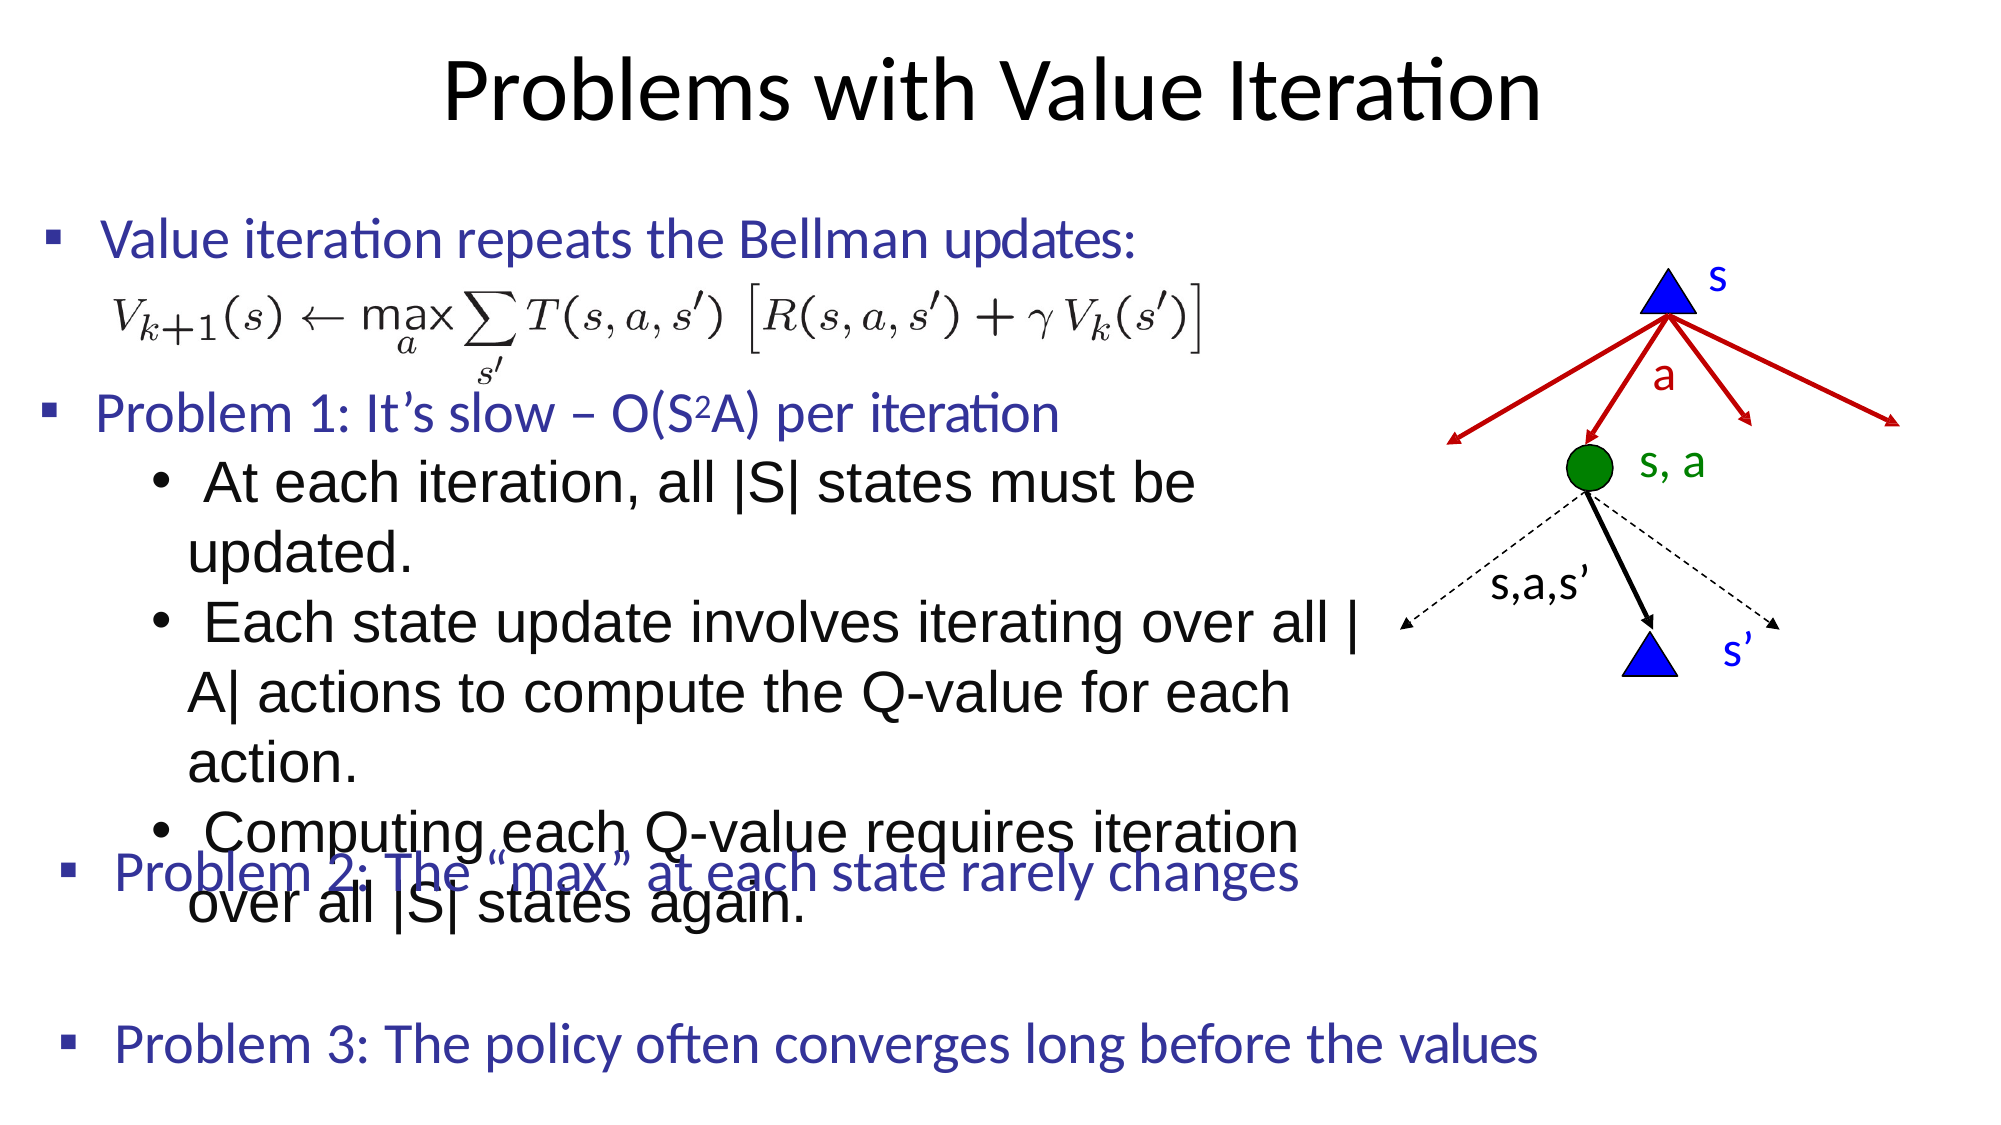

# Problems with Value Iteration
Value iteration repeats the Bellman updates:
s

a  s, a
Problem 1: It’s slow – O(S2A) per iteration
 At each iteration, all |S| states must be updated.
 Each state update involves iterating over all |A| actions to compute the Q-value for each action.
 Computing each Q-value requires iteration over all |S| states again.

s,a,s’
s’

Problem 2: The “max” at each state rarely changes

Problem 3: The policy often converges long before the values